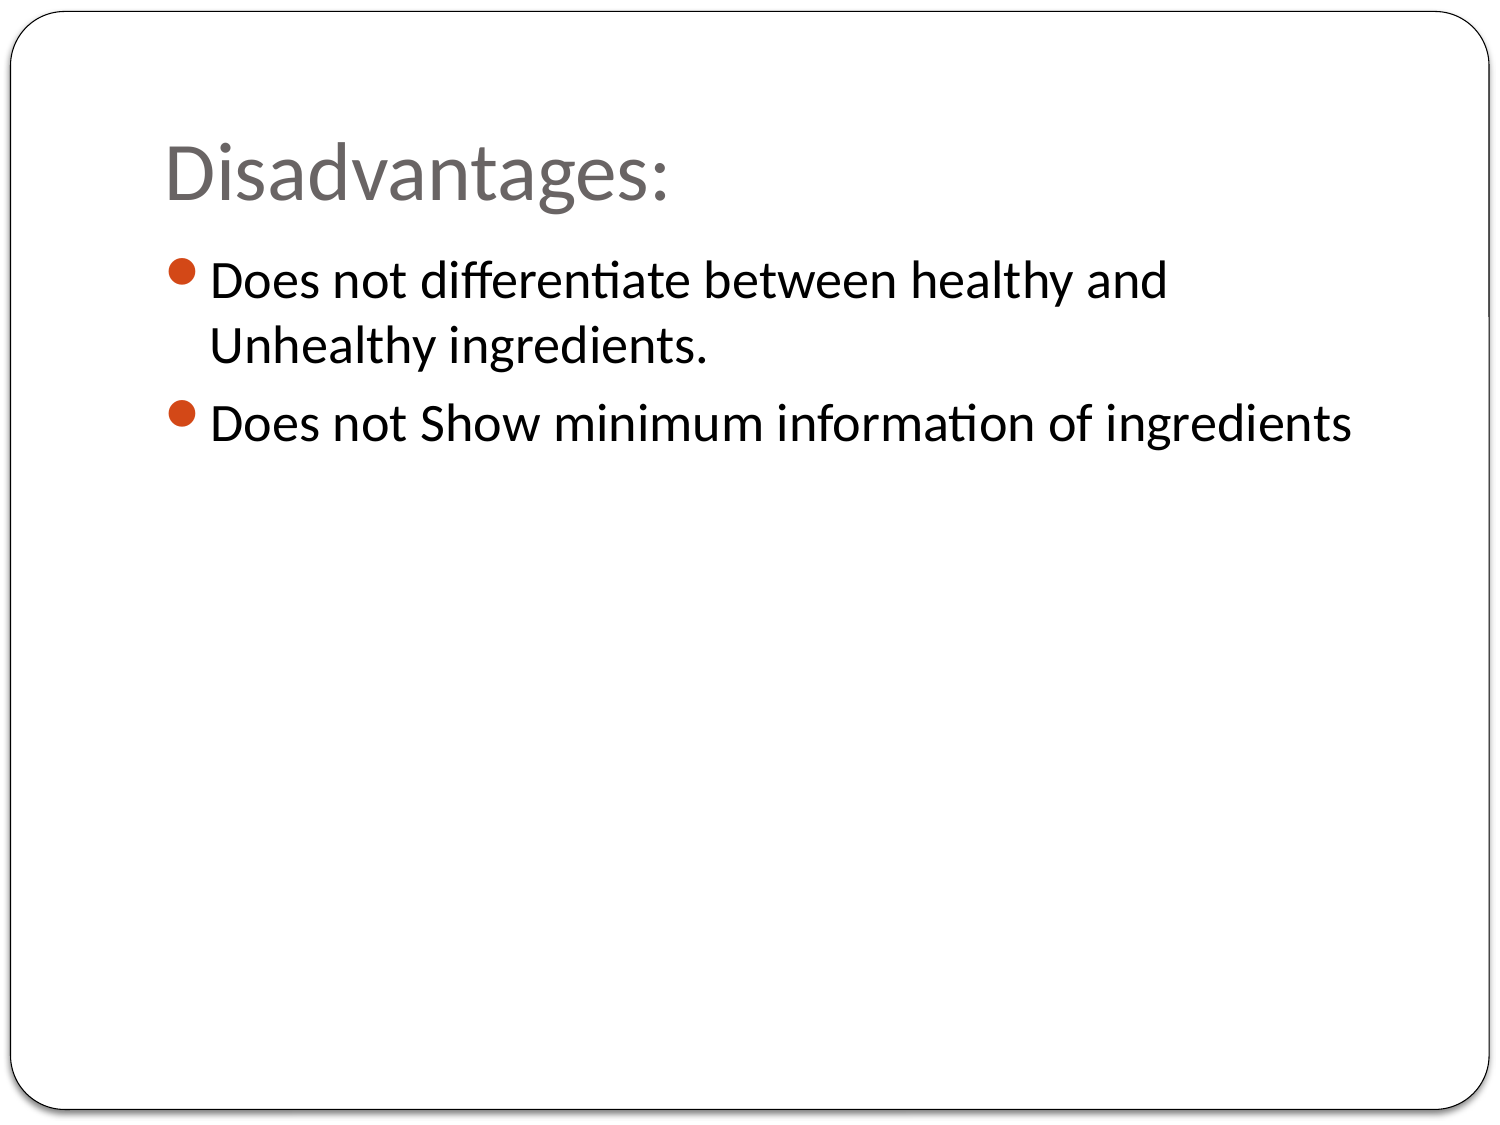

# Disadvantages:
Does not differentiate between healthy and Unhealthy ingredients.
Does not Show minimum information of ingredients